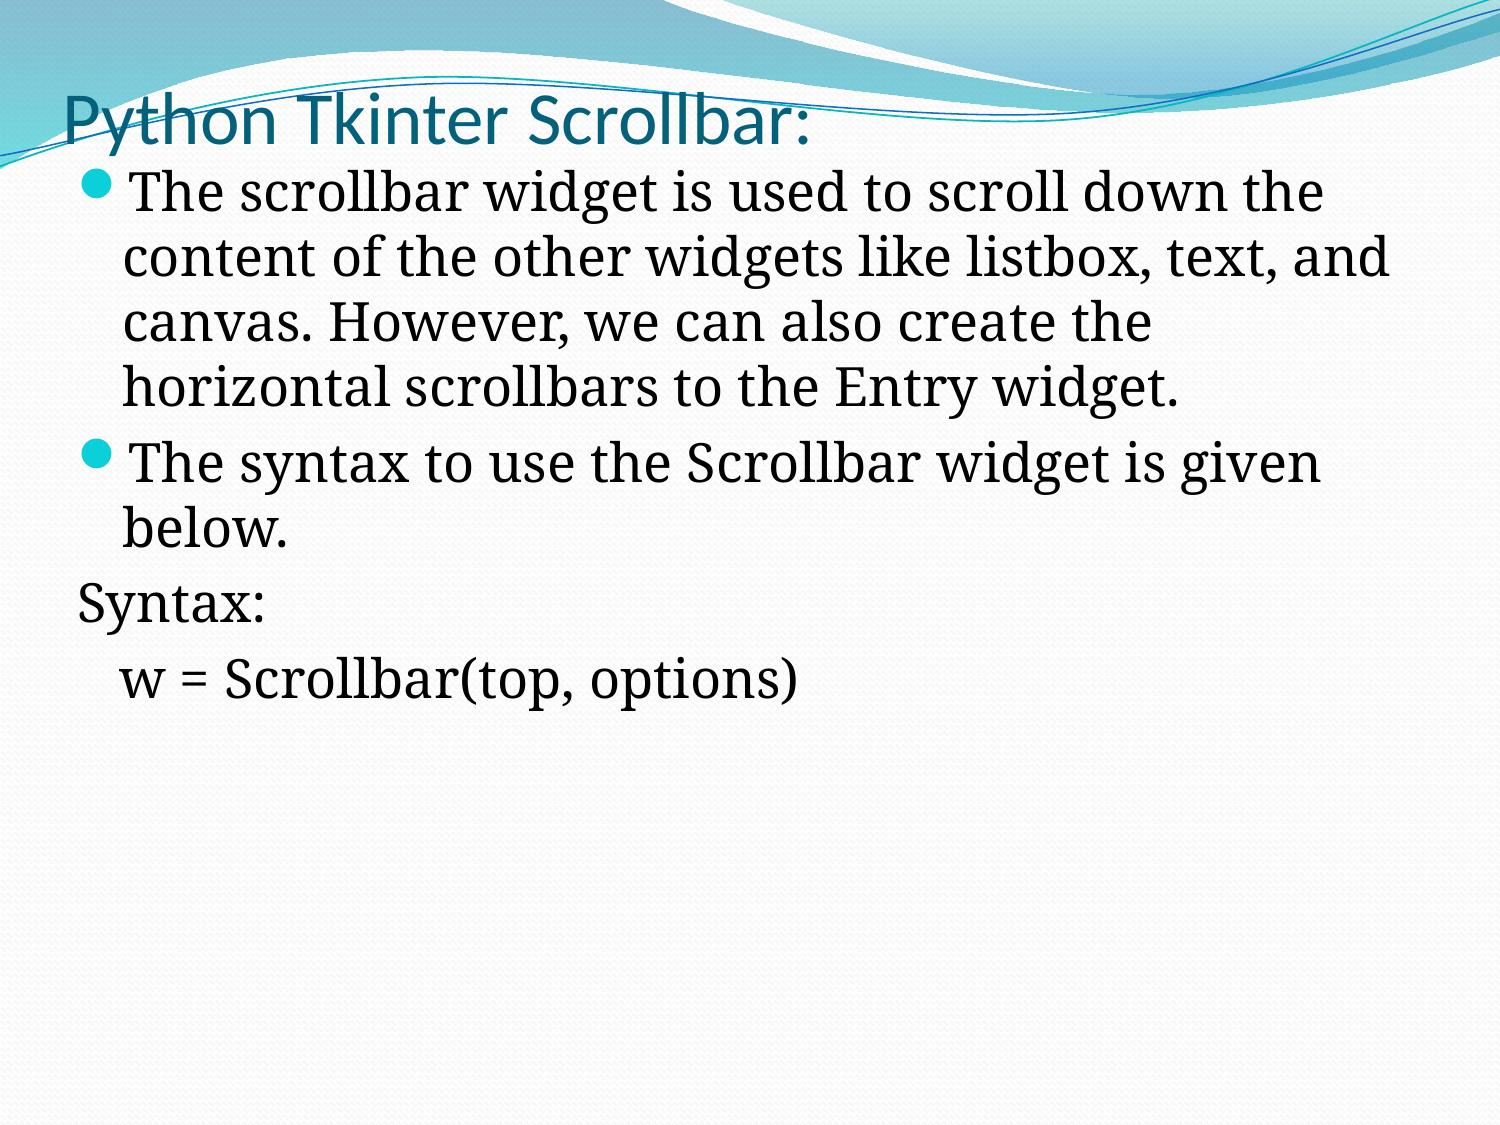

# Python Tkinter Scrollbar:
The scrollbar widget is used to scroll down the content of the other widgets like listbox, text, and canvas. However, we can also create the horizontal scrollbars to the Entry widget.
The syntax to use the Scrollbar widget is given below.
Syntax:
   w = Scrollbar(top, options)